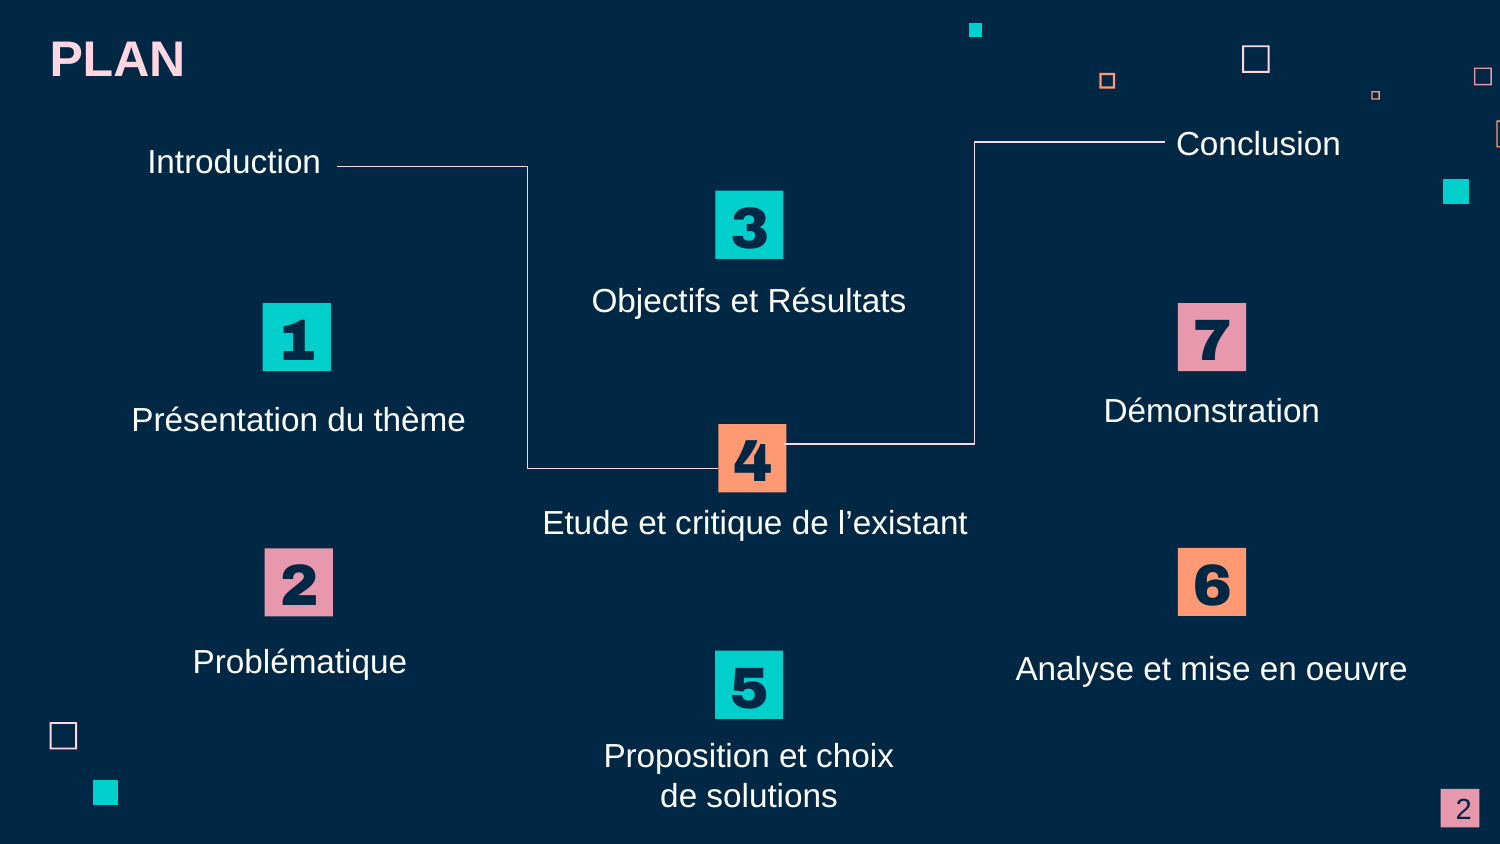

PLAN
Conclusion
# Introduction
3
Objectifs et Résultats
1
7
Démonstration
Présentation du thème
4
Etude et critique de l’existant
6
2
Problématique
Analyse et mise en oeuvre
5
Proposition et choix de solutions
2